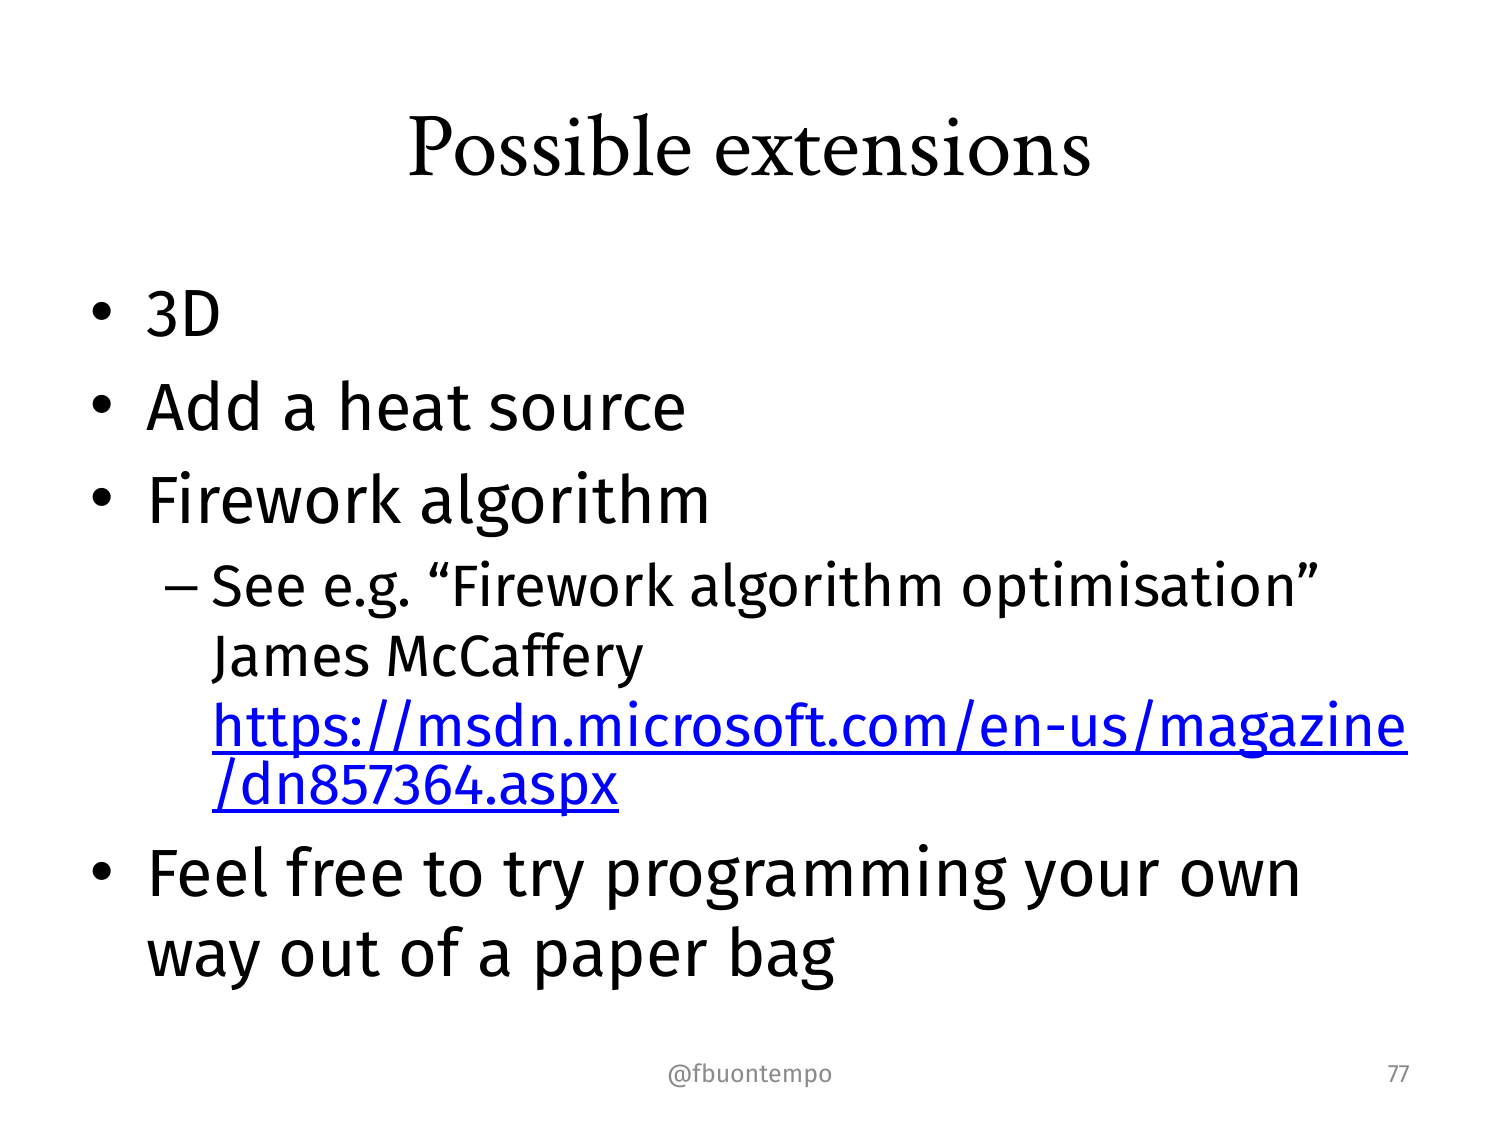

# Possible extensions
3D
Add a heat source
Firework algorithm
See e.g. “Firework algorithm optimisation” James McCaffery https://msdn.microsoft.com/en-us/magazine/dn857364.aspx
Feel free to try programming your own way out of a paper bag

@fbuontempo
77